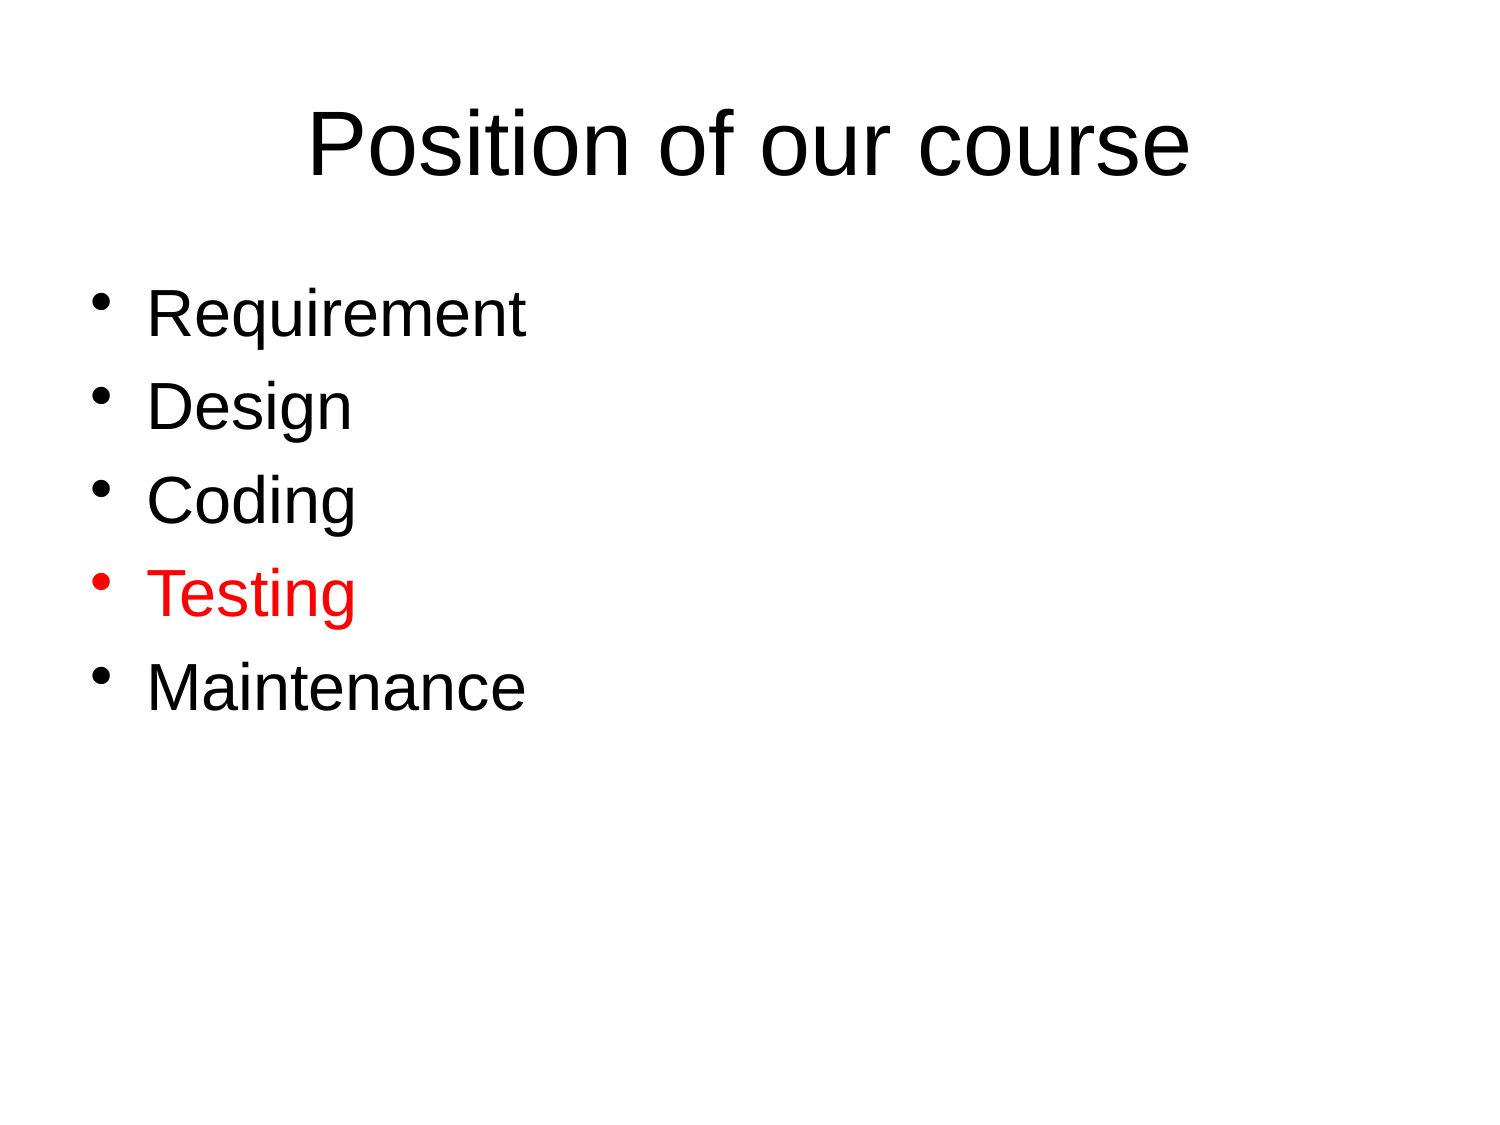

# Position of our course
Requirement
Design
Coding
Testing
Maintenance